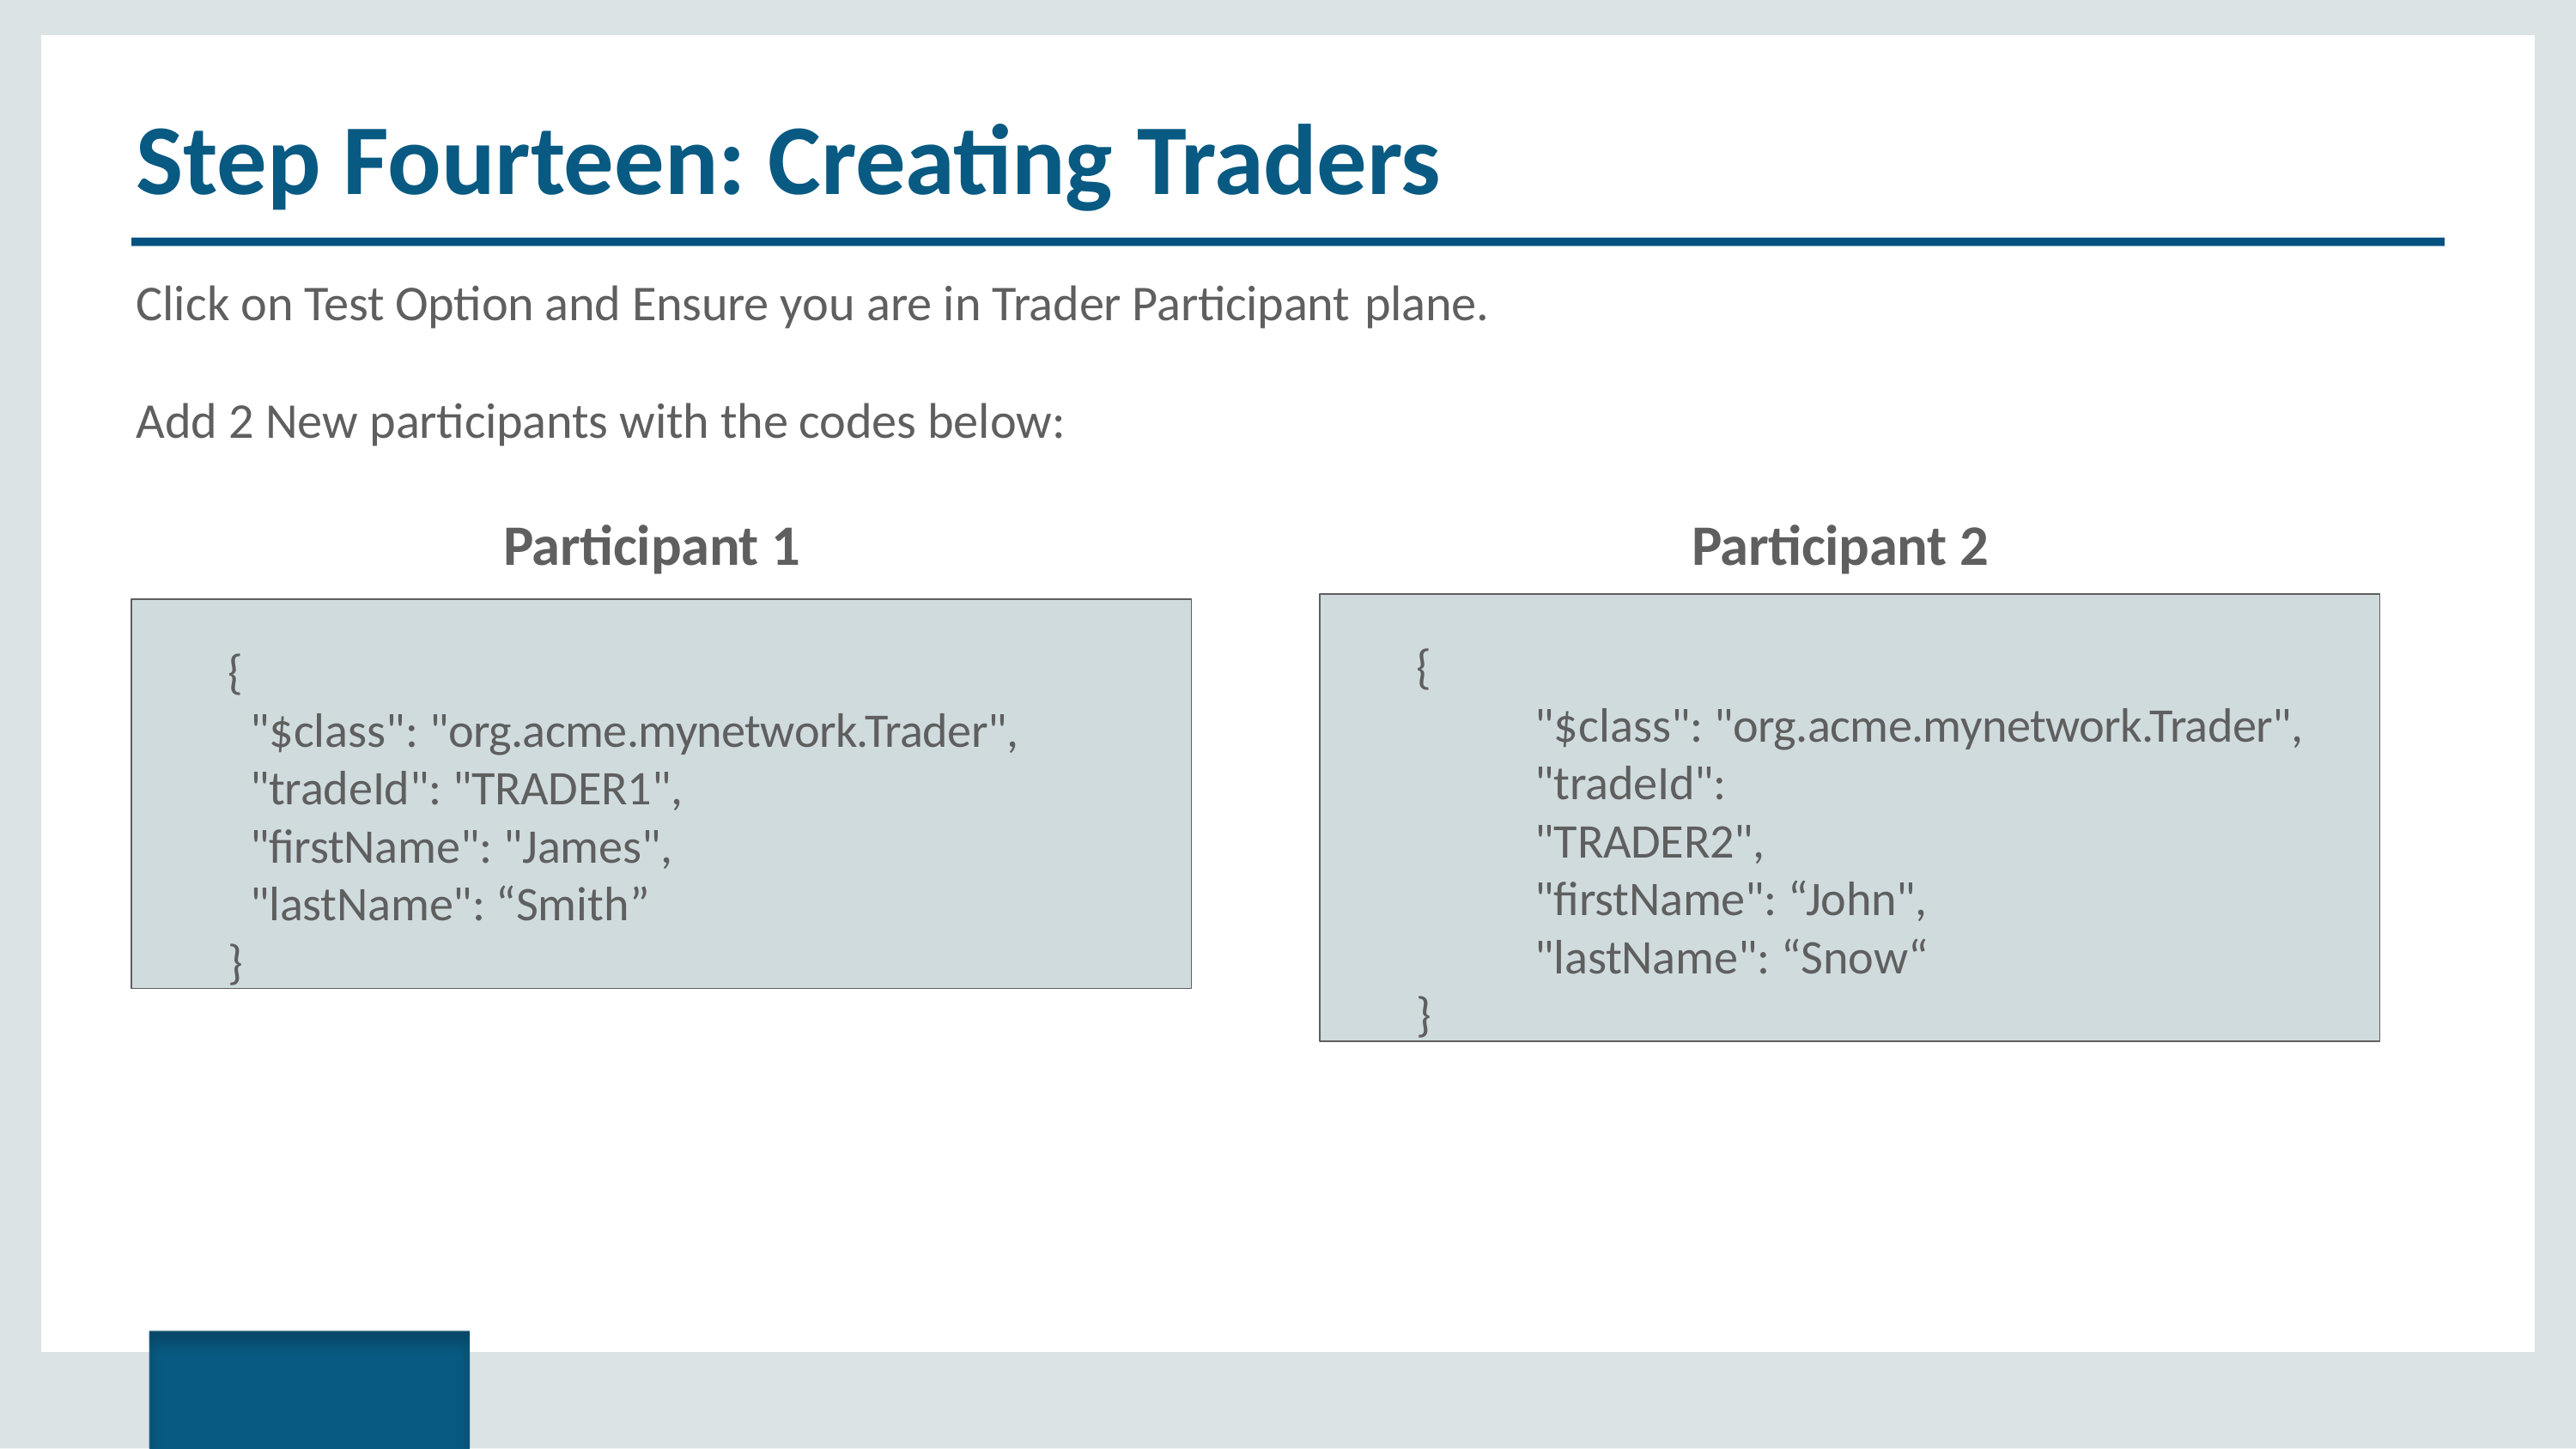

# Step Fourteen: Creating Traders

Click on Test Option and Ensure you are in Trader Participant plane.

Add 2 New participants with the codes below:
Participant 1
Participant 2
{
"$class": "org.acme.mynetwork.Trader",
"tradeId":  "TRADER2",  "firstName": “John",  "lastName": “Snow“
}
{
"$class": "org.acme.mynetwork.Trader",  "tradeId": "TRADER1",
"firstName": "James",
"lastName": “Smith”
}

Copyright © 2017, edureka and/or its affiliates. All rights reserved.